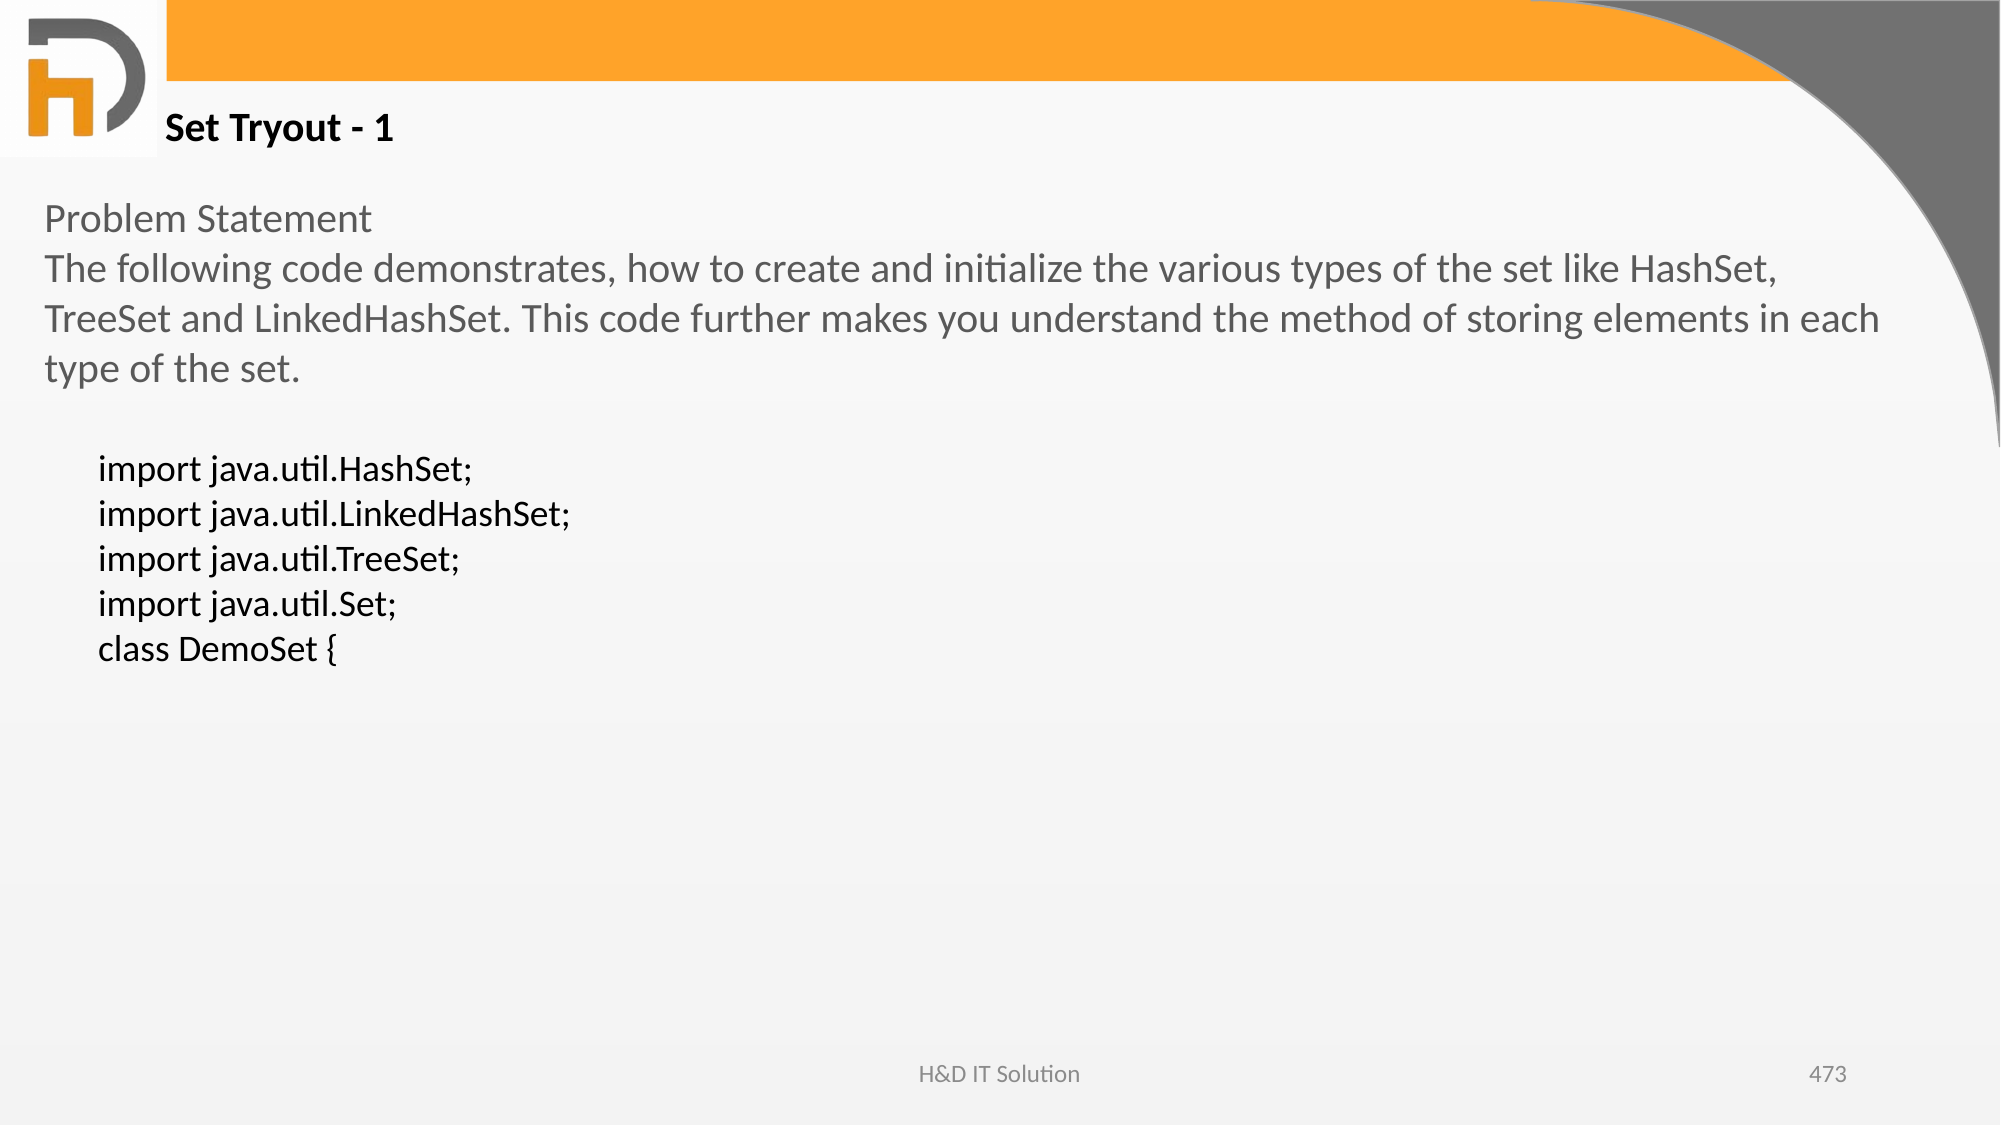

Set Tryout - 1
Problem Statement
The following code demonstrates, how to create and initialize the various types of the set like HashSet, TreeSet and LinkedHashSet. This code further makes you understand the method of storing elements in each type of the set.
import java.util.HashSet;
import java.util.LinkedHashSet;
import java.util.TreeSet;
import java.util.Set;
class DemoSet {

H&D IT Solution
473